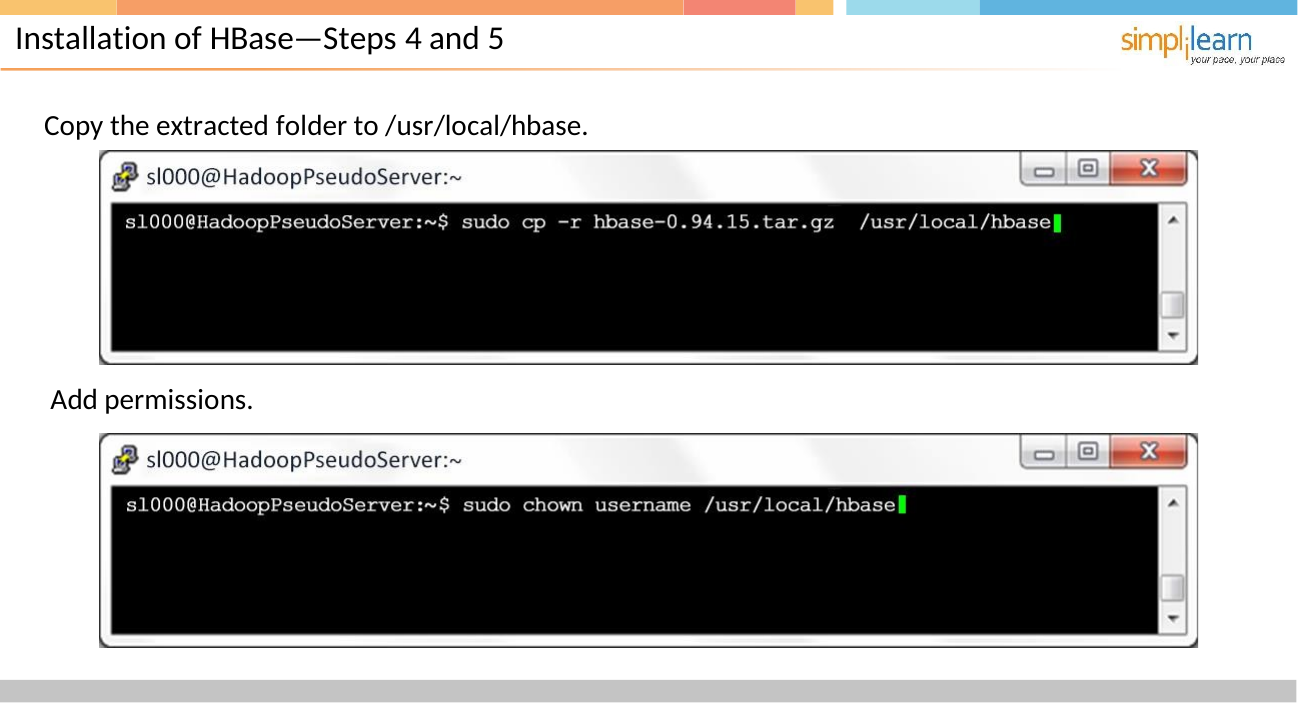

# Installation of HBase—Steps 4 and 5

Copy the extracted folder to /usr/local/hbase.

Add permissions.